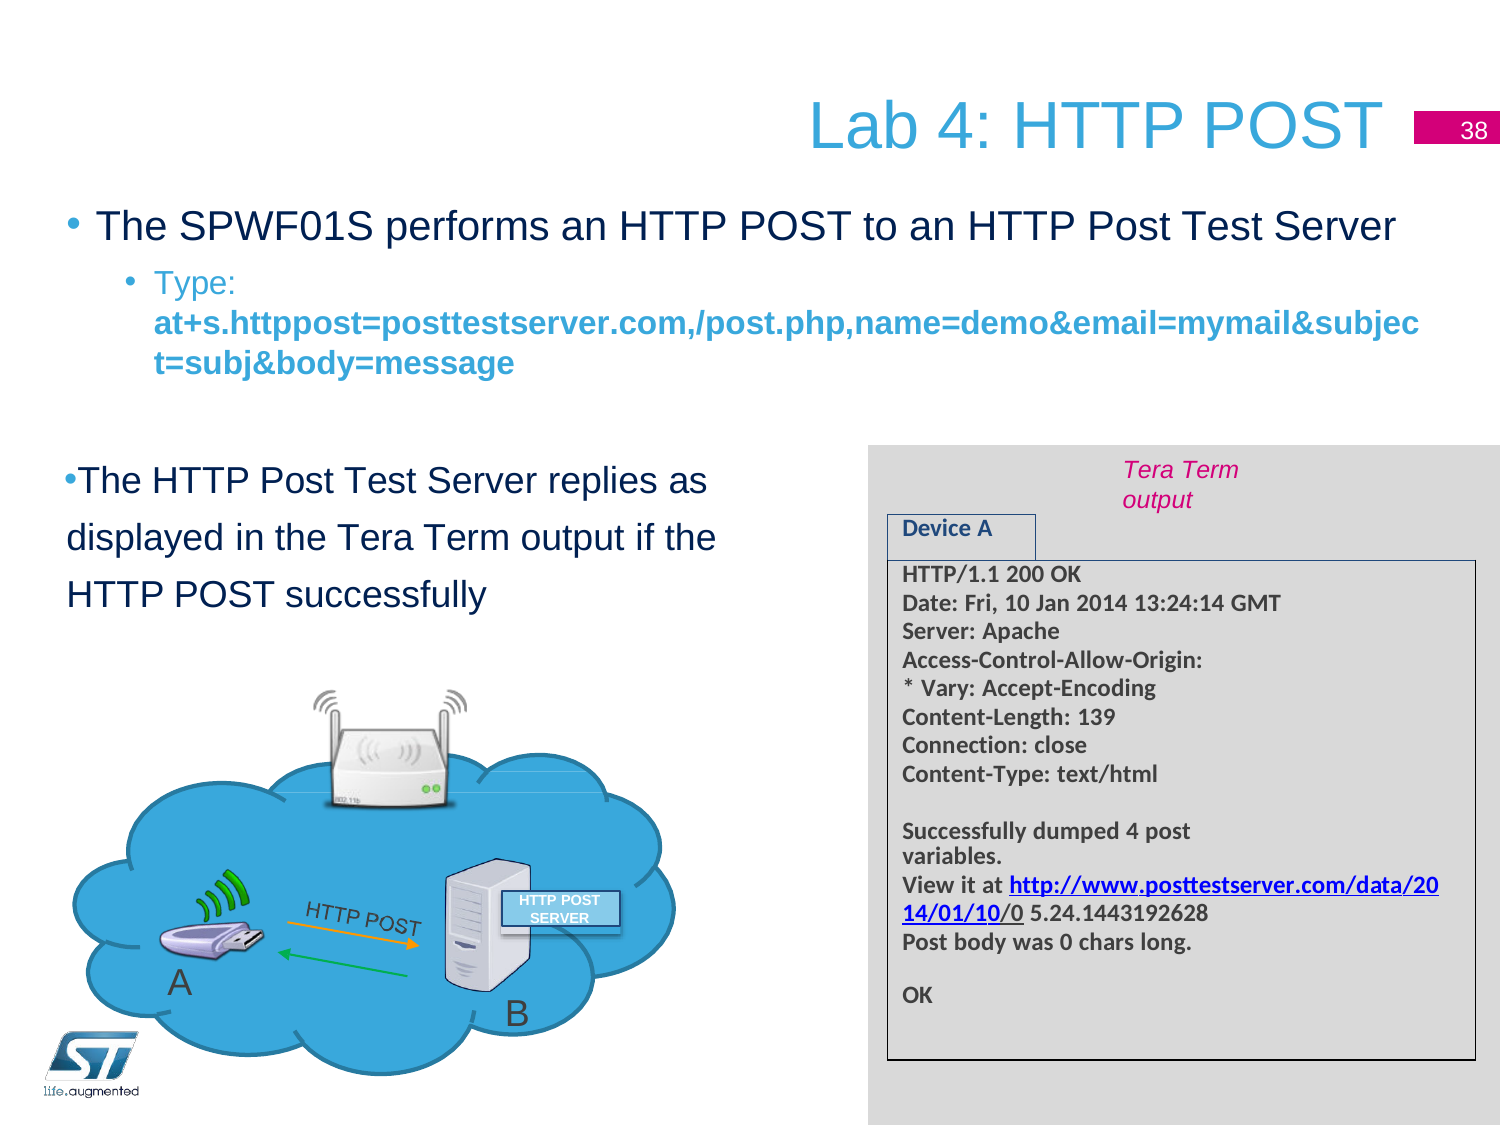

# Lab 4: HTTP POST

38
The SPWF01S performs an HTTP POST to an HTTP Post Test Server
Type: at+s.httppost=posttestserver.com,/post.php,name=demo&email=mymail&subjec t=subj&body=message
The HTTP Post Test Server replies as displayed in the Tera Term output if the HTTP POST successfully

Tera Term output
| Device A |  |
| --- | --- |
| HTTP/1.1 200 OK Date: Fri, 10 Jan 2014 13:24:14 GMT Server: Apache Access-Control-Allow-Origin: \* Vary: Accept-Encoding Content-Length: 139 Connection: close Content-Type: text/html Successfully dumped 4 post variables. View it at http://www.posttestserver.com/data/2014/01/10/0 5.24.1443192628 Post body was 0 chars long. OK |  |

HTTP POST SERVER

A
B